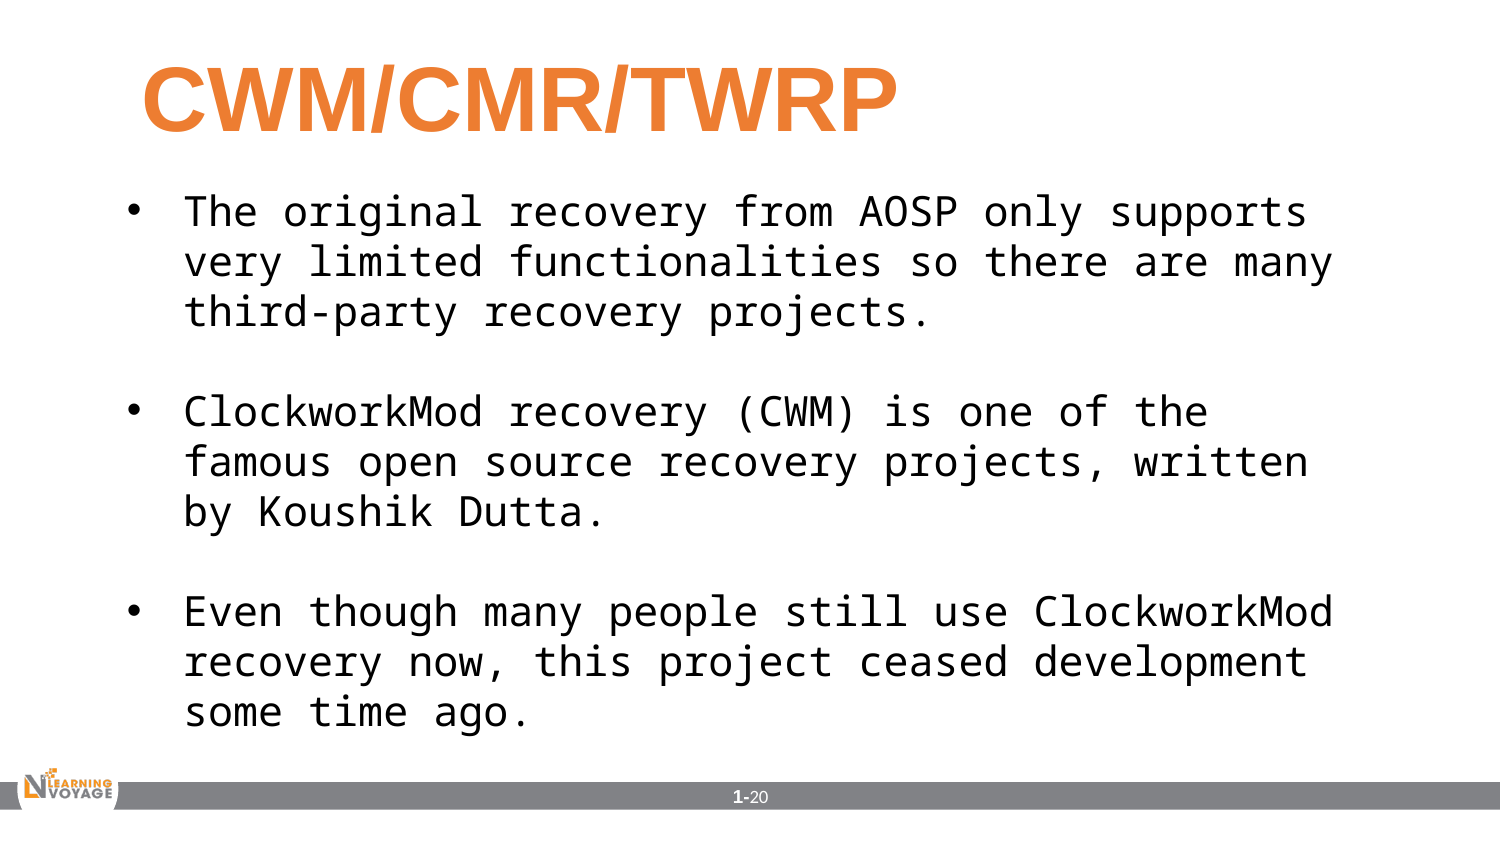

CWM/CMR/TWRP
The original recovery from AOSP only supports very limited functionalities so there are many third-party recovery projects.

ClockworkMod recovery (CWM) is one of the famous open source recovery projects, written by Koushik Dutta.

Even though many people still use ClockworkMod recovery now, this project ceased development some time ago.
1-20